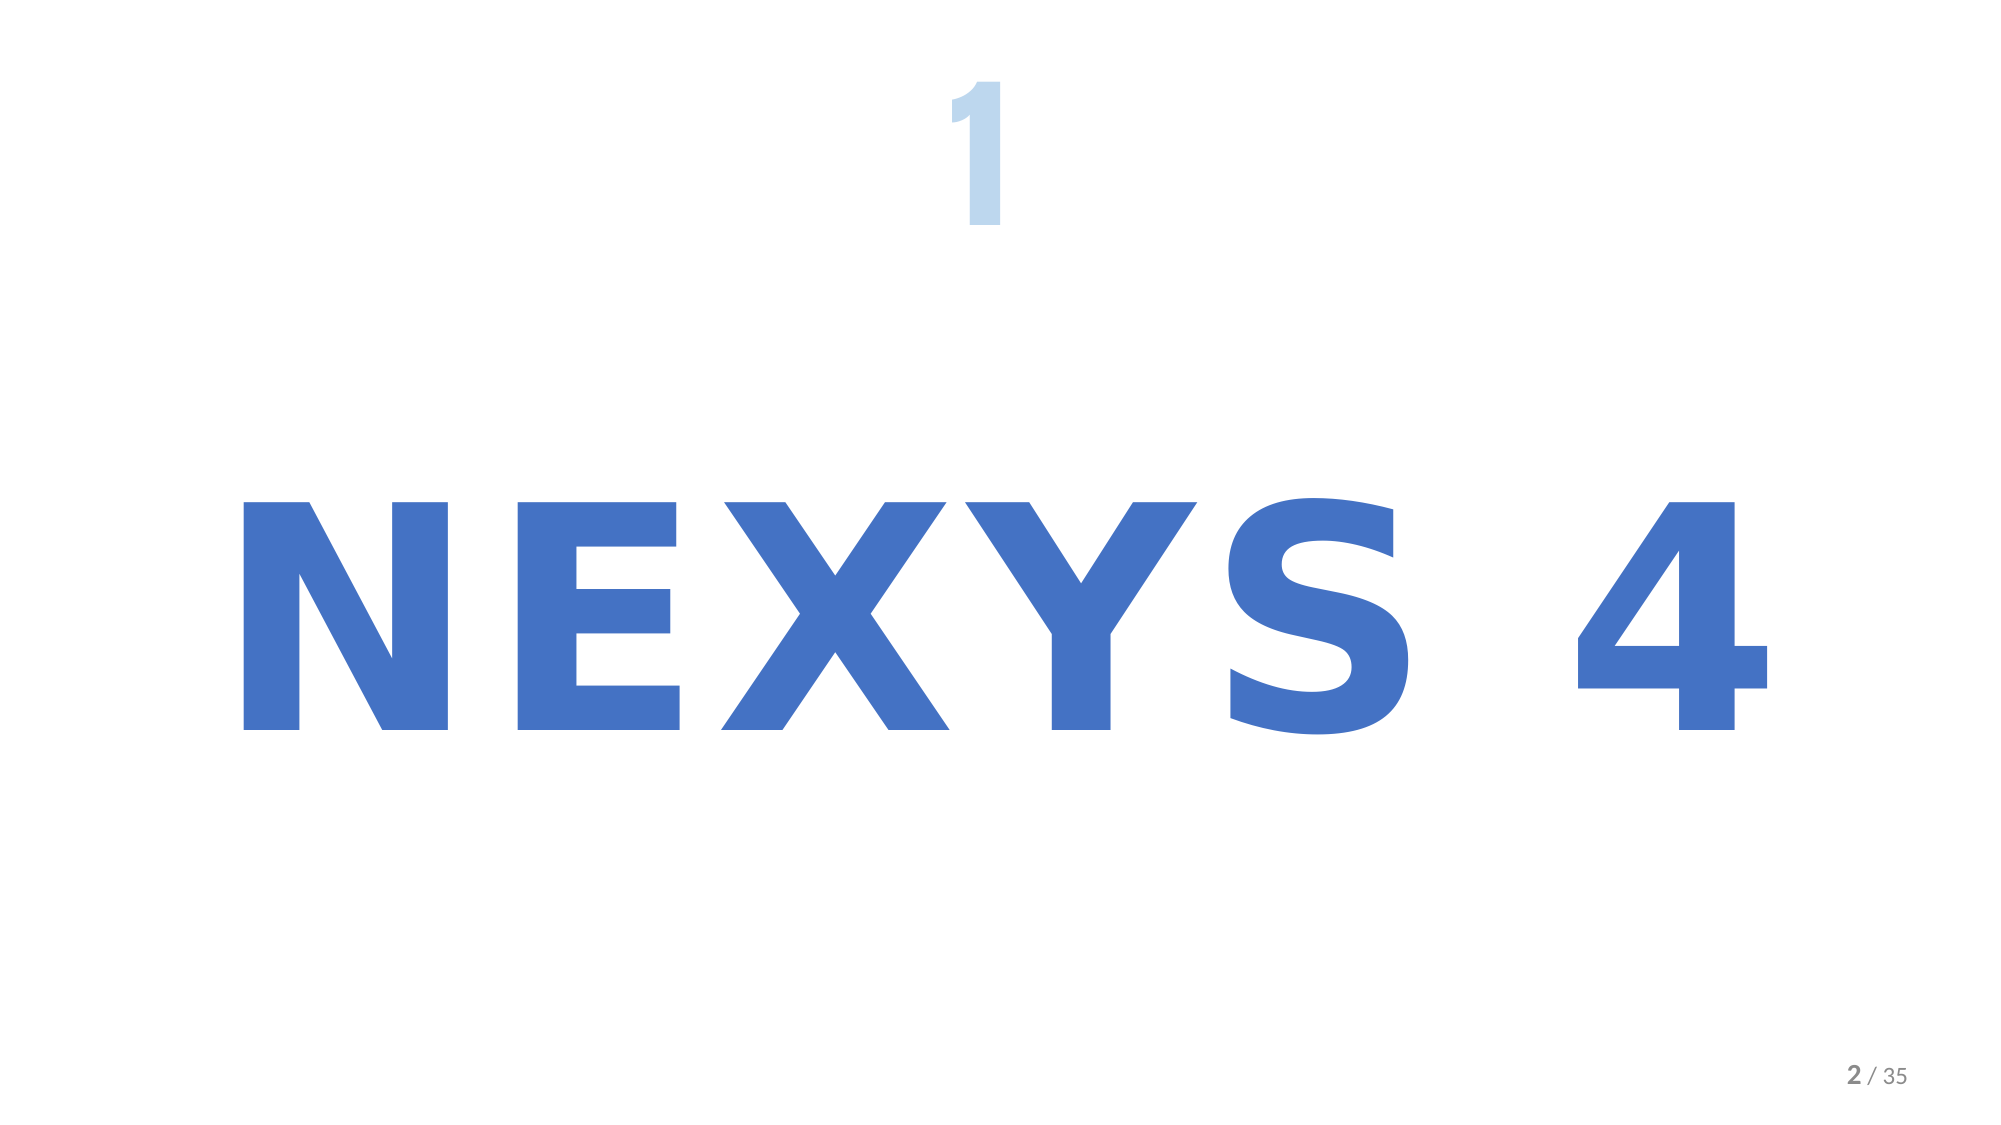

1
# NEXYS 4
2 / 35